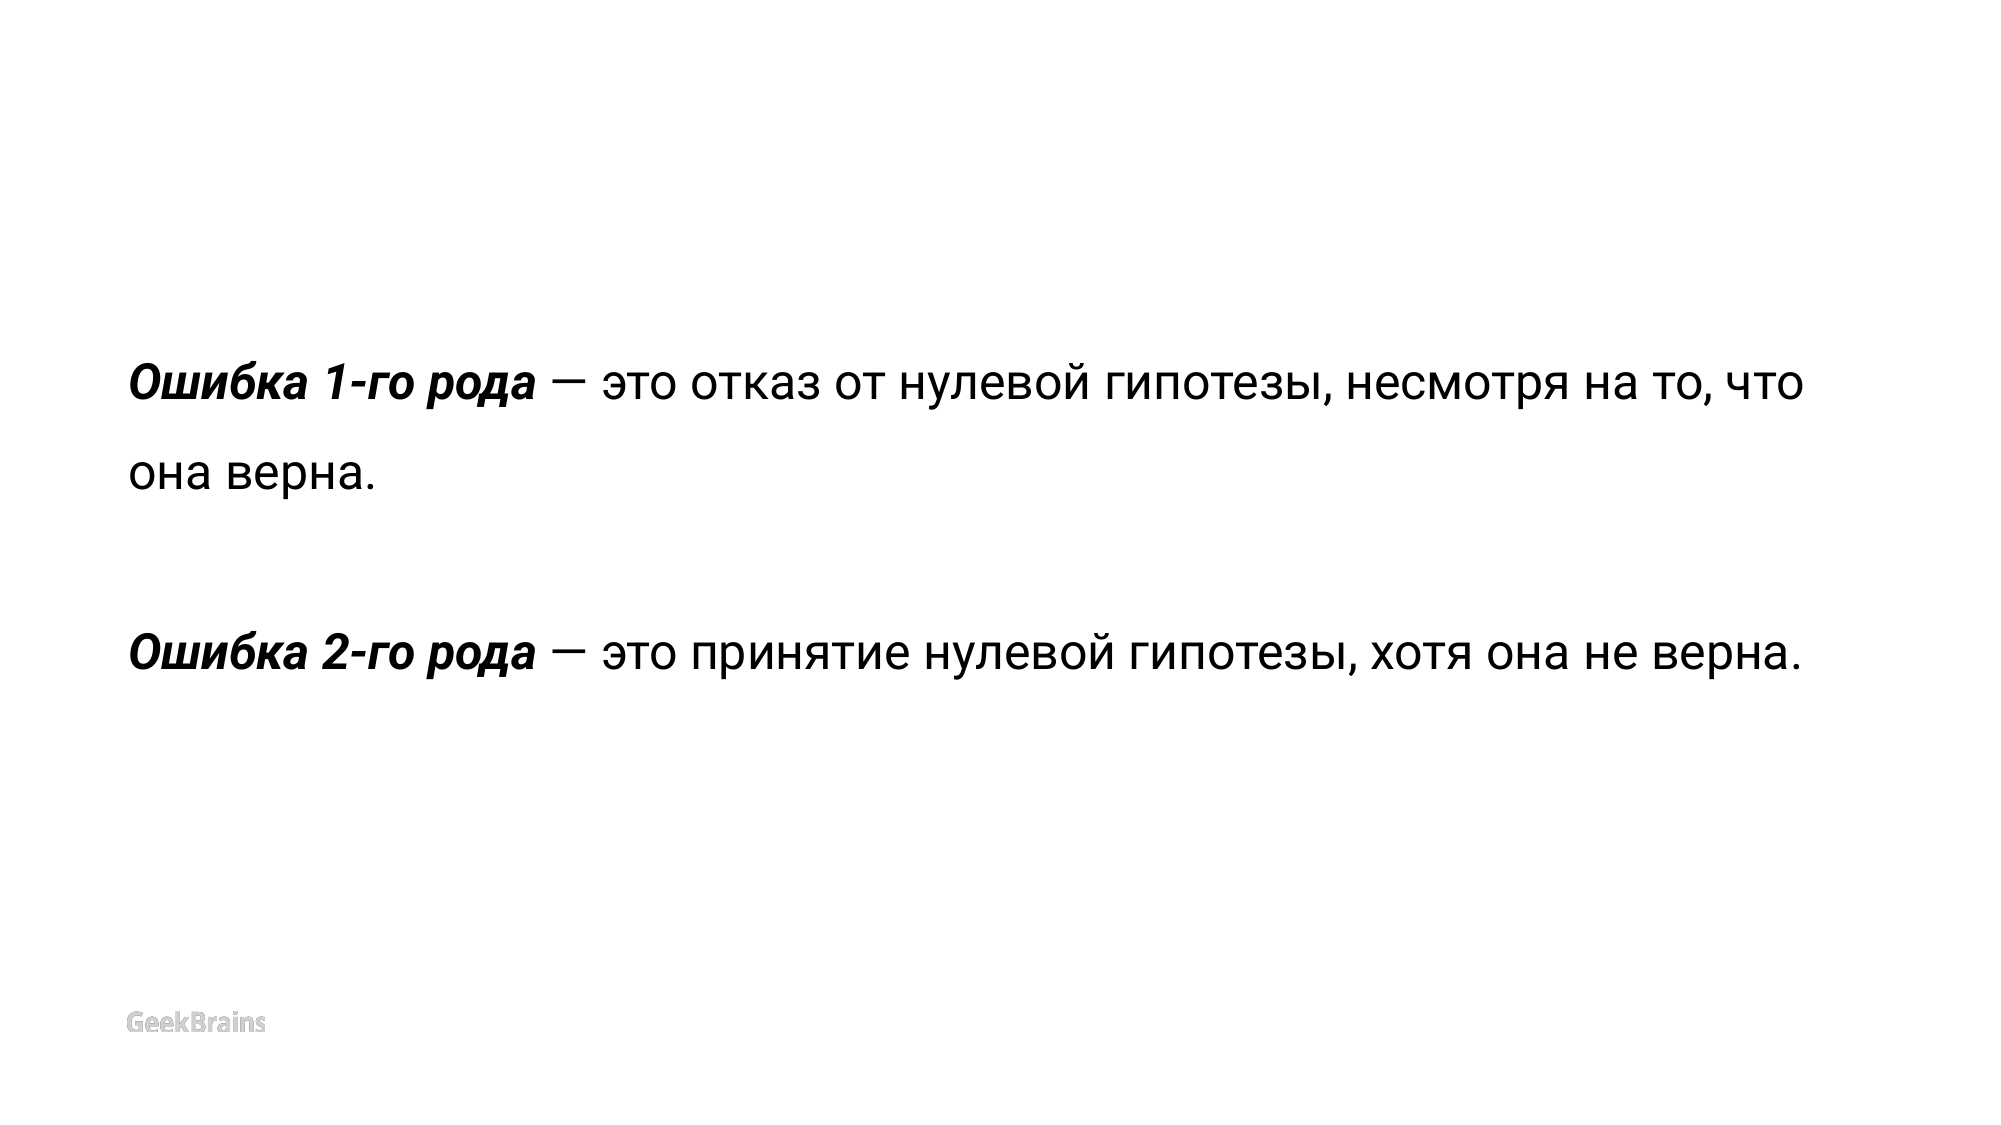

# Ошибка 1-го рода — это отказ от нулевой гипотезы, несмотря на то, что она верна. Ошибка 2-го рода — это принятие нулевой гипотезы, хотя она не верна.